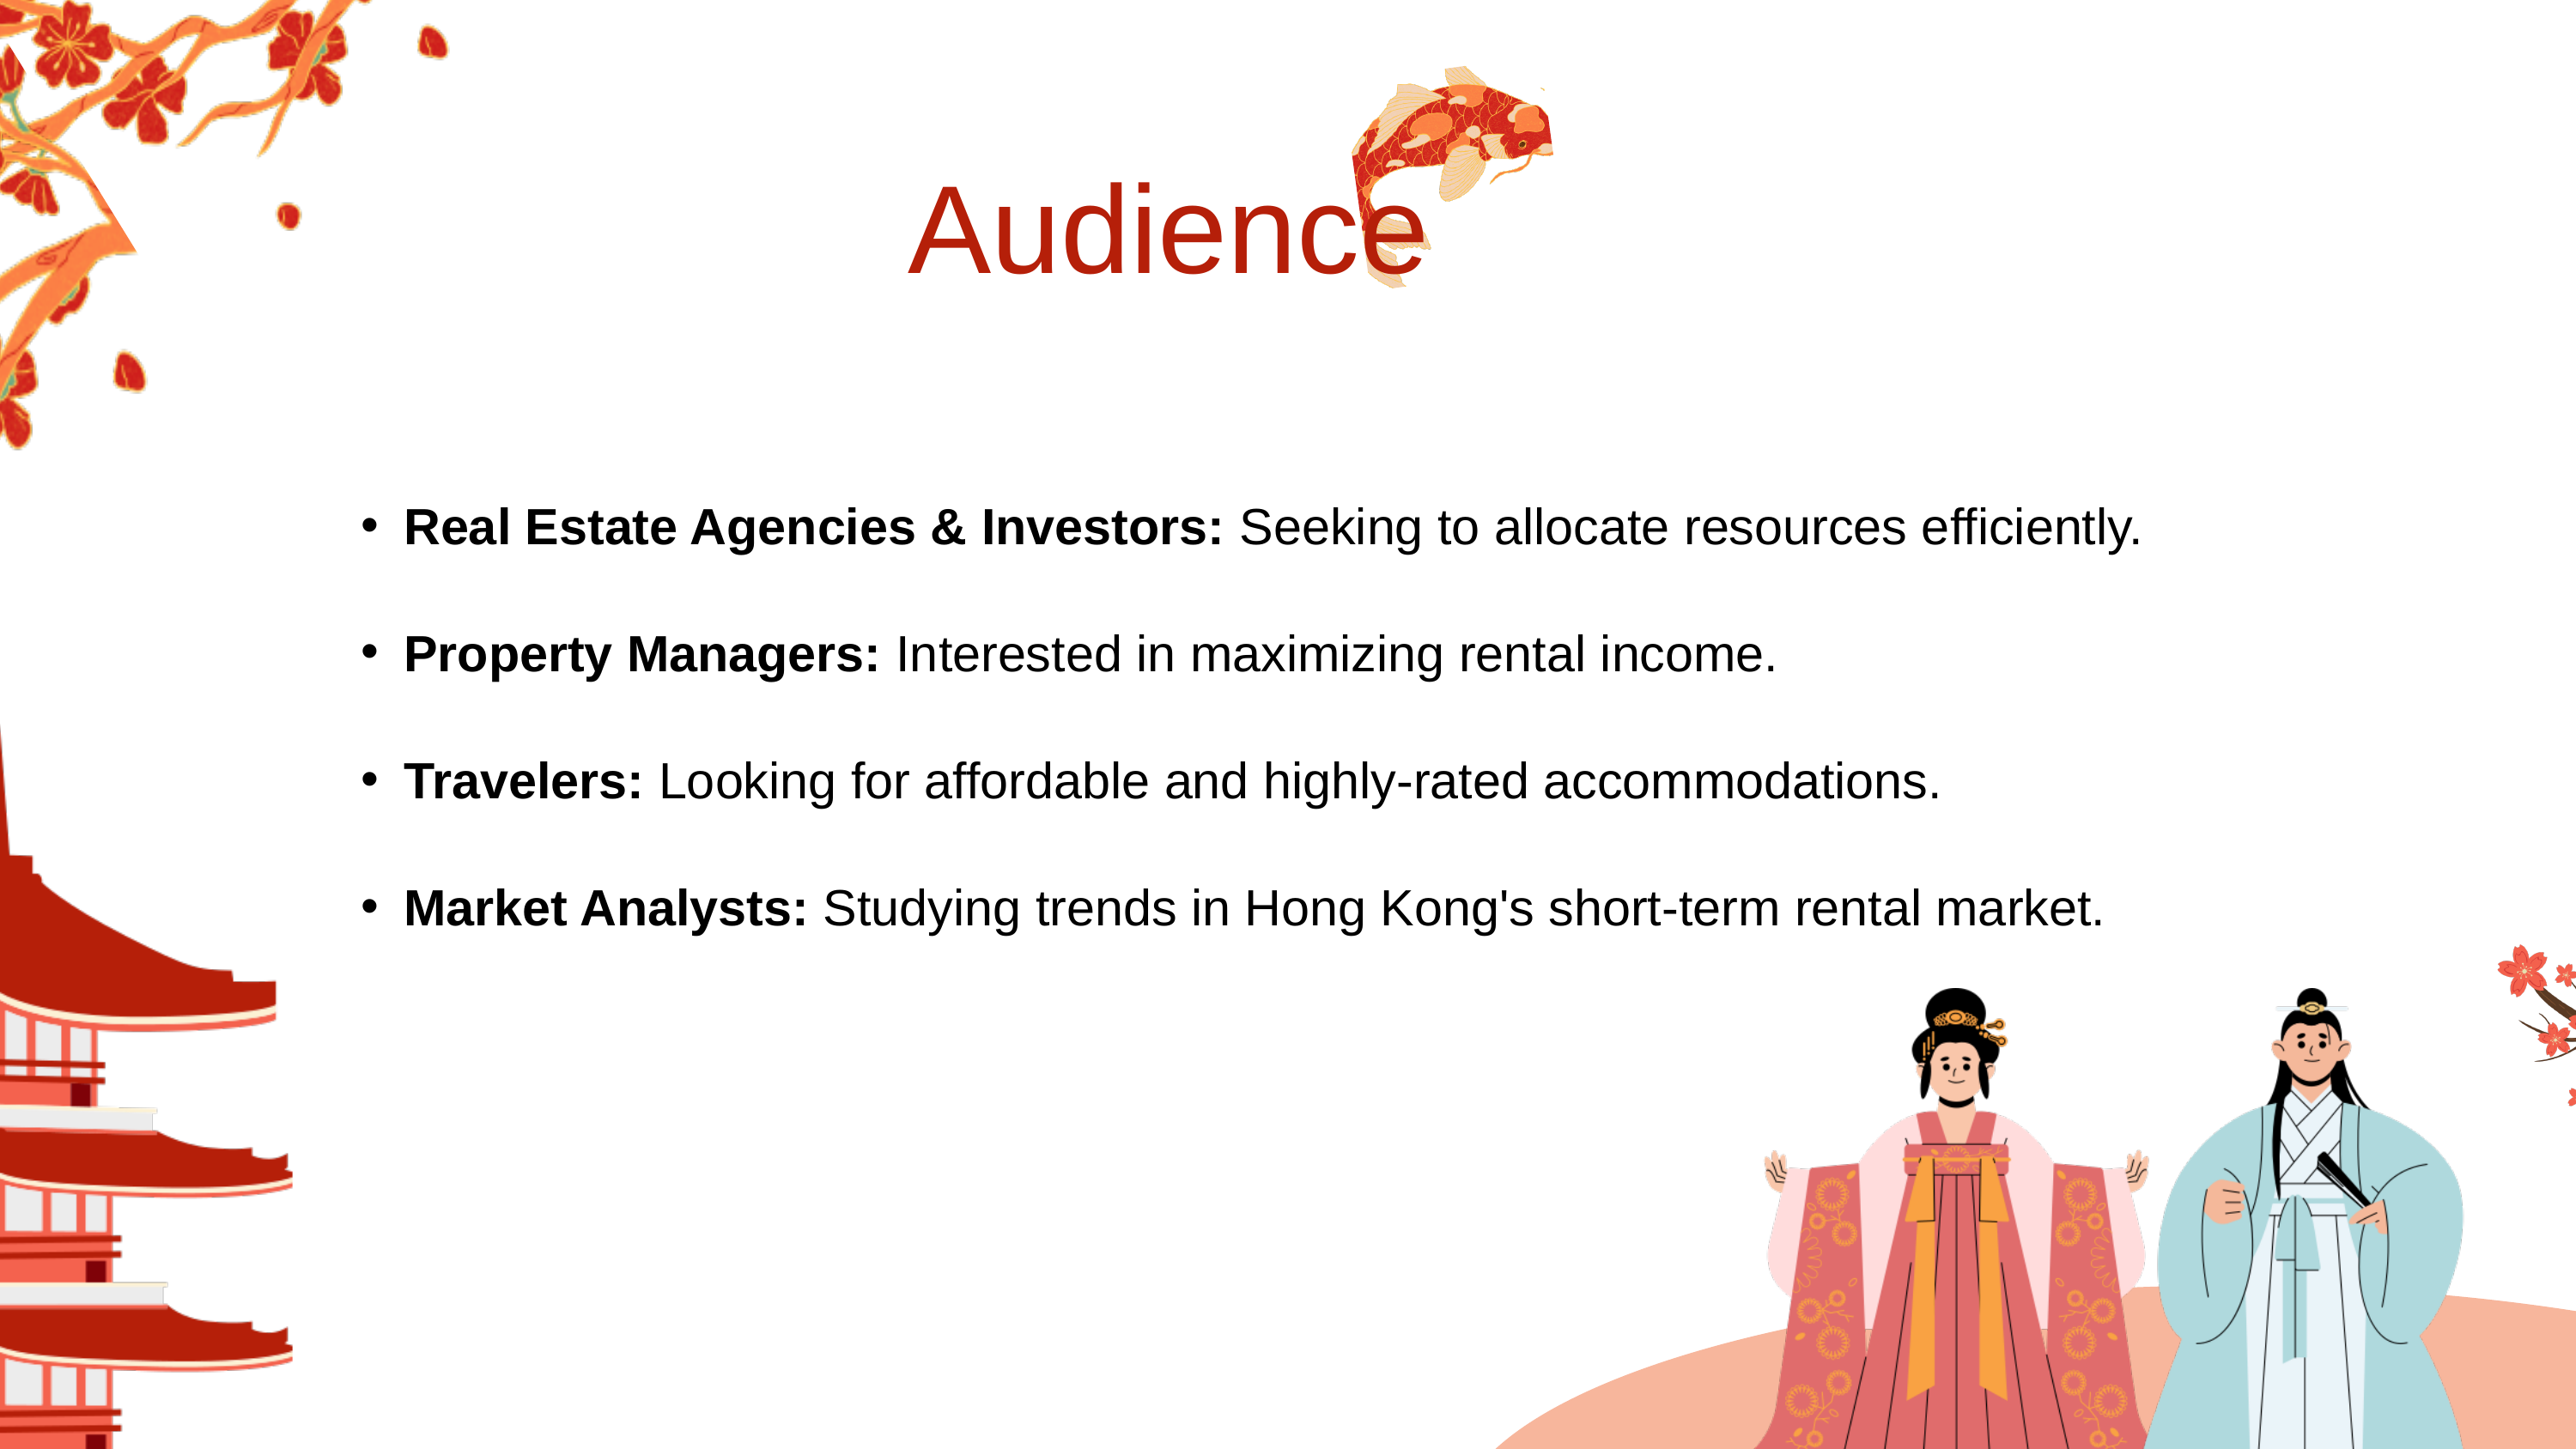

Audience
Real Estate Agencies & Investors: Seeking to allocate resources efficiently.
Property Managers: Interested in maximizing rental income.
Travelers: Looking for affordable and highly-rated accommodations.
Market Analysts: Studying trends in Hong Kong's short-term rental market.